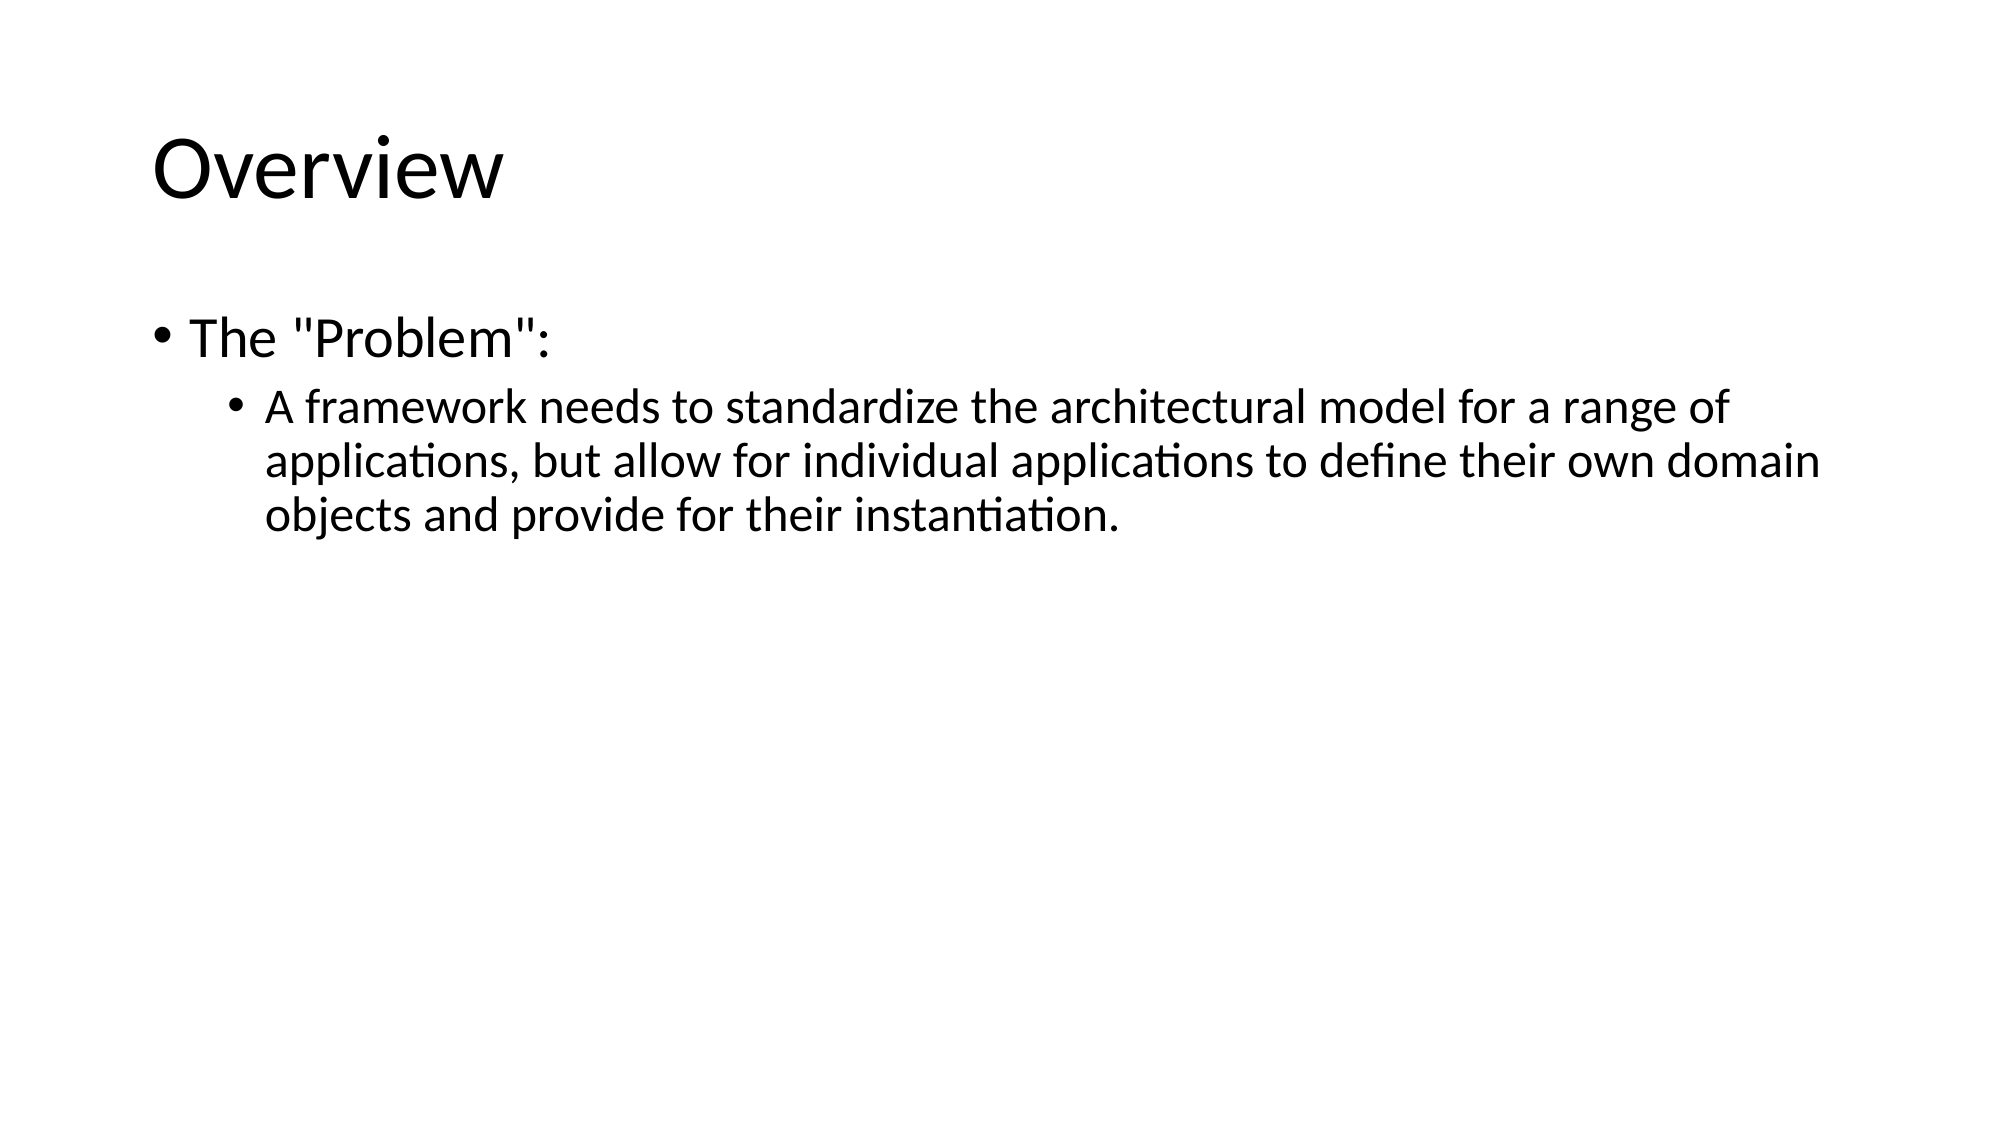

# Overview
The "Problem":
A framework needs to standardize the architectural model for a range of applications, but allow for individual applications to define their own domain objects and provide for their instantiation.